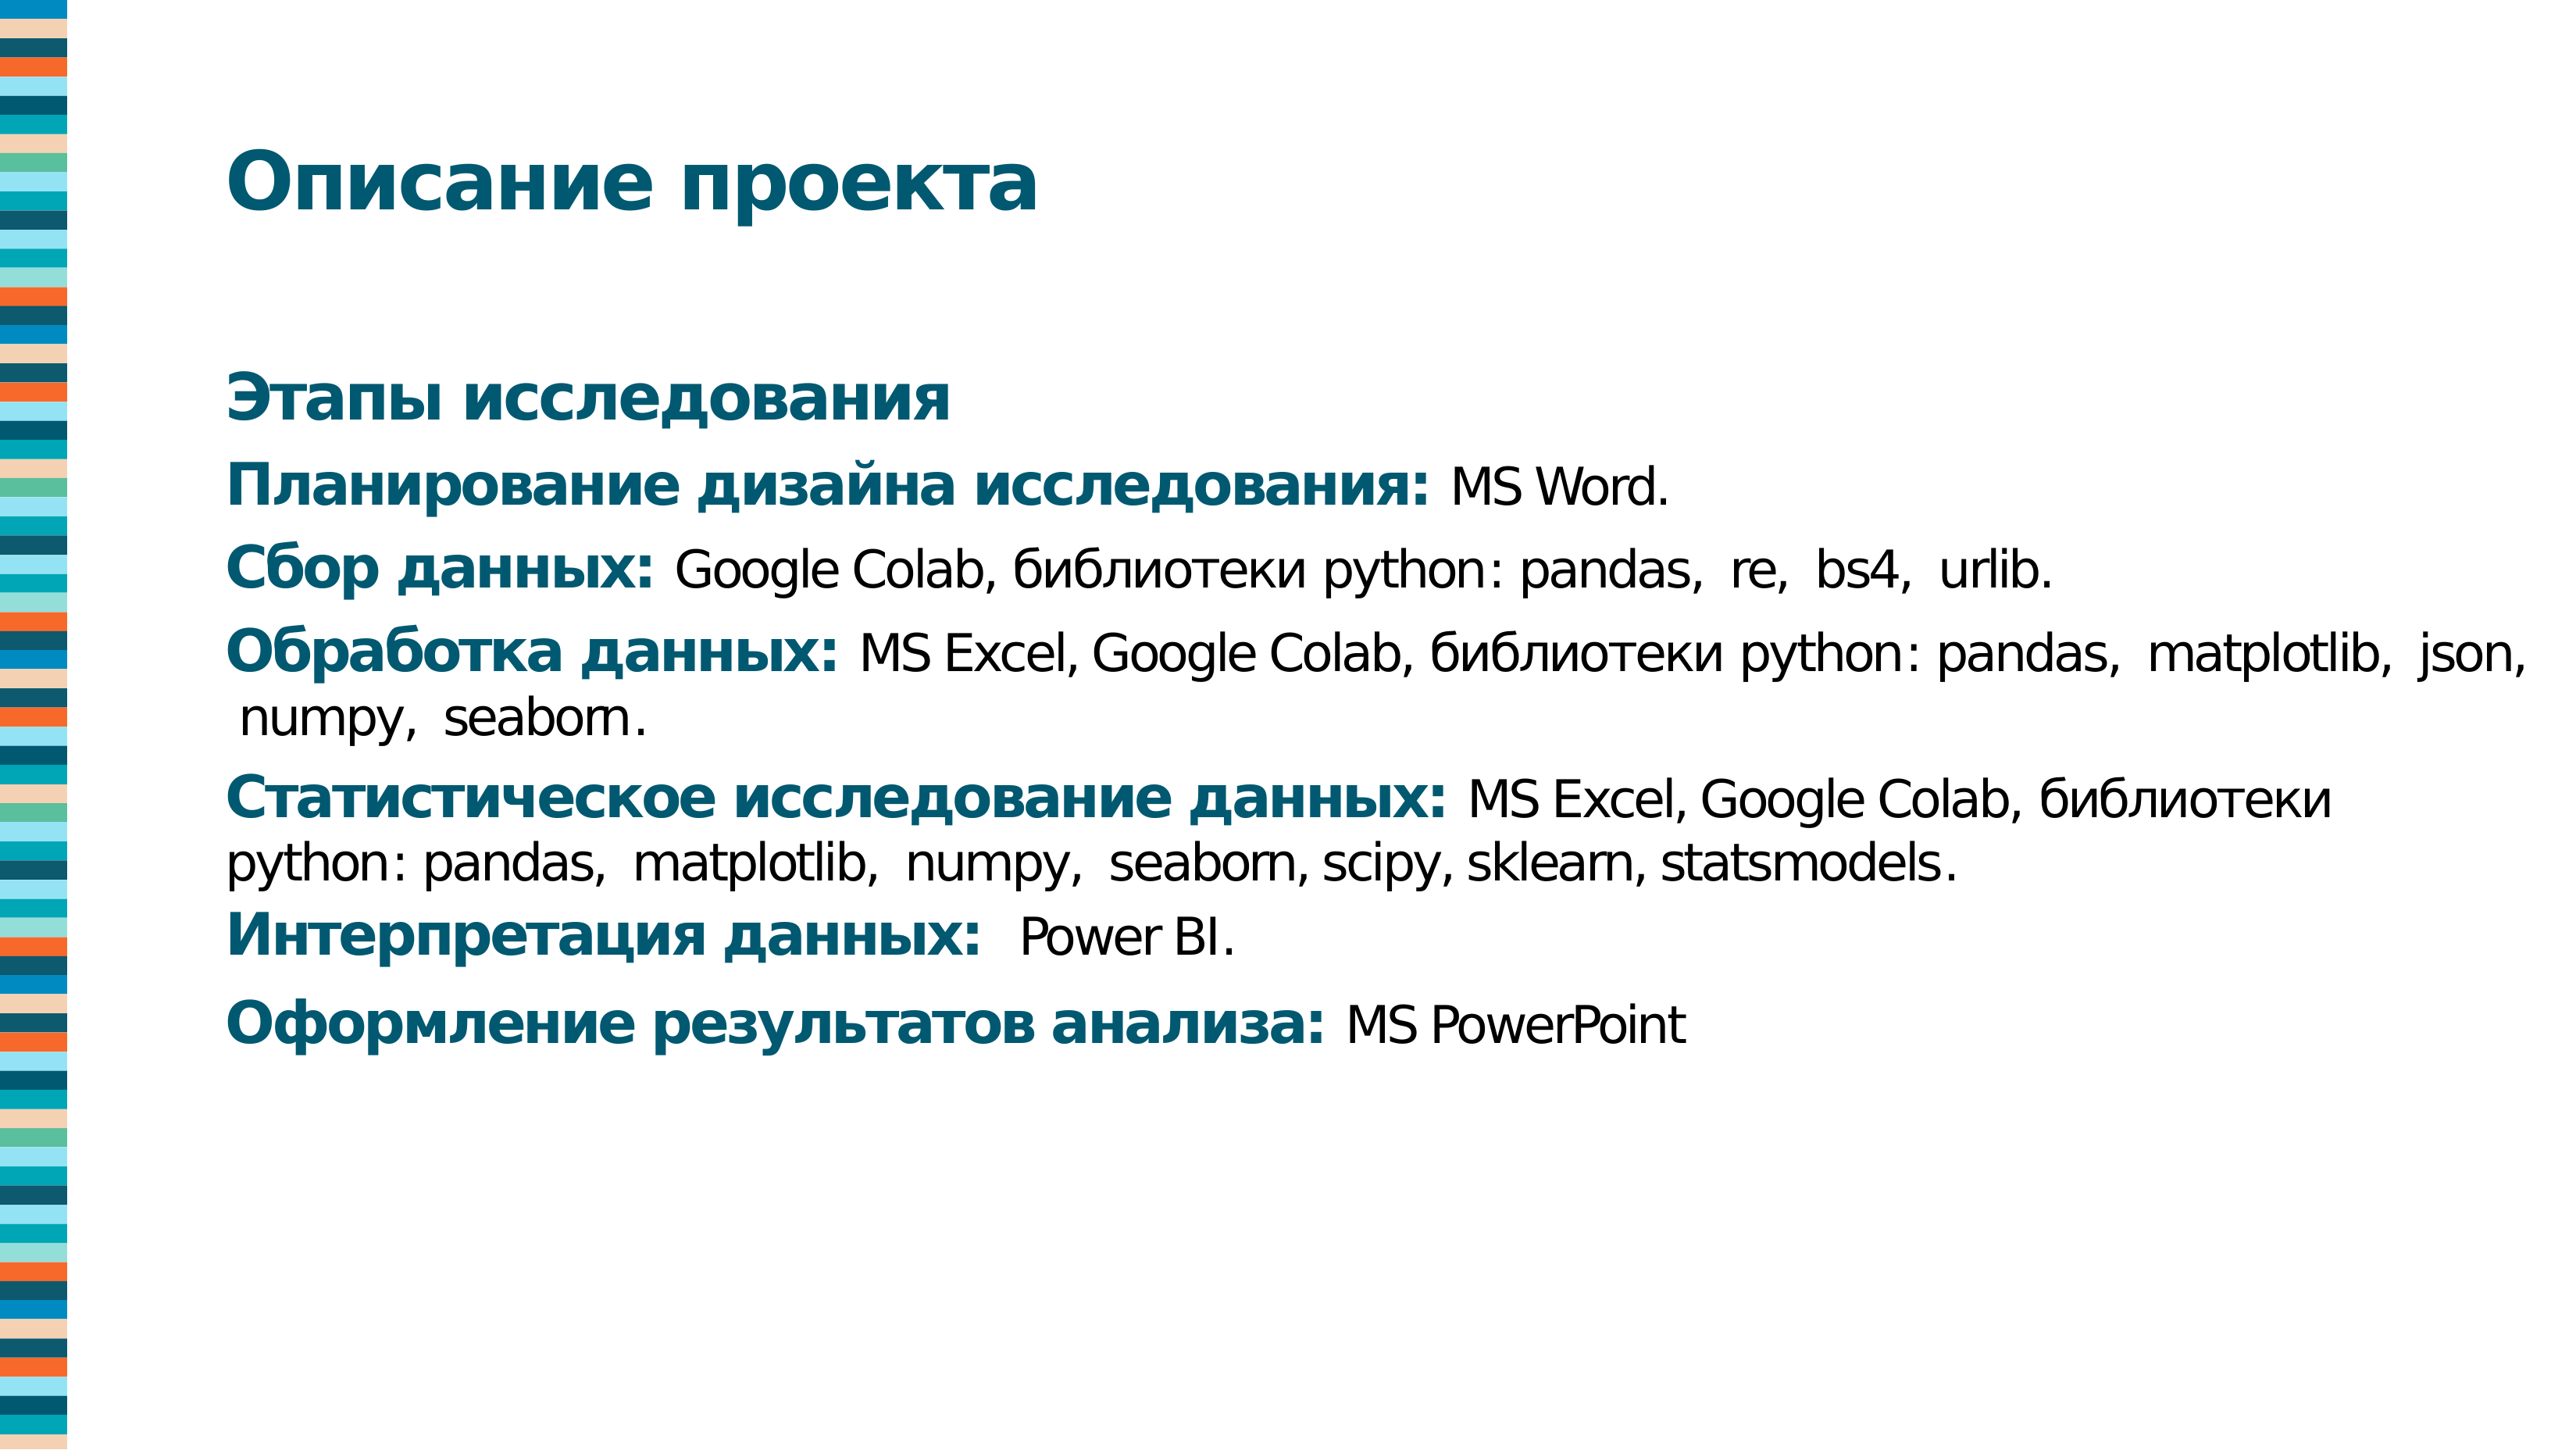

Описание проекта
Этапы исследования
Планирование дизайна исследования: MS Word.
Сбор данных: Google Colab, библиотеки python: pandas,  re,  bs4,  urlib.
Обработка данных: MS Excel, Google Colab, библиотеки python: pandas,  matplotlib,  json,  numpy,  seaborn.
Статистическое исследование данных: MS Excel, Google Colab, библиотеки python: pandas,  matplotlib,  numpy,  seaborn, scipy, sklearn, statsmodels.
Интерпретация данных:  Power BI.
Оформление результатов анализа: MS PowerPoint